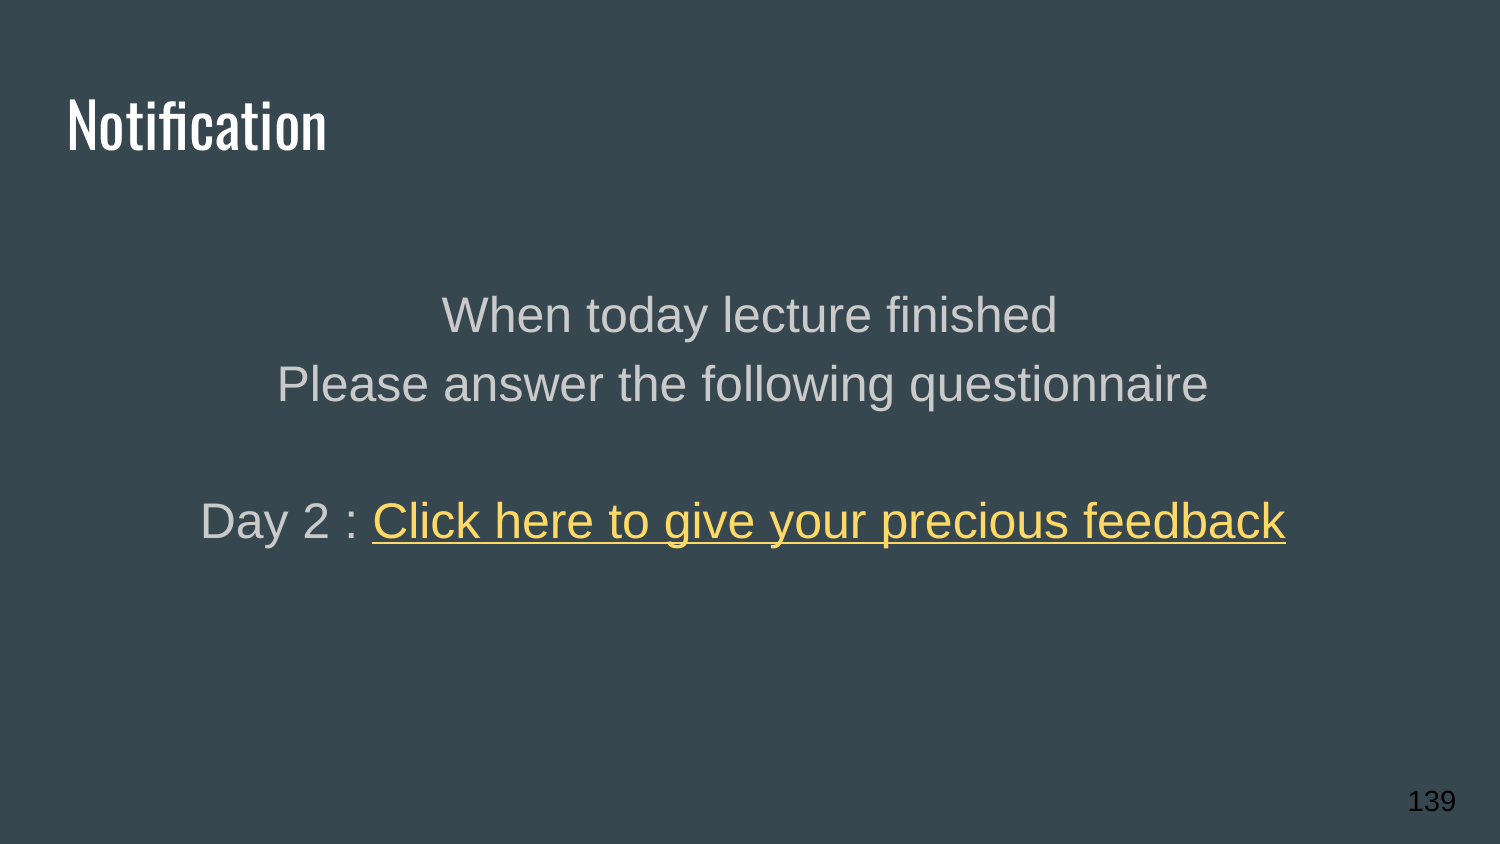

# Notification
When today lecture finished
Please answer the following questionnaire
Day 2 : Click here to give your precious feedback

139